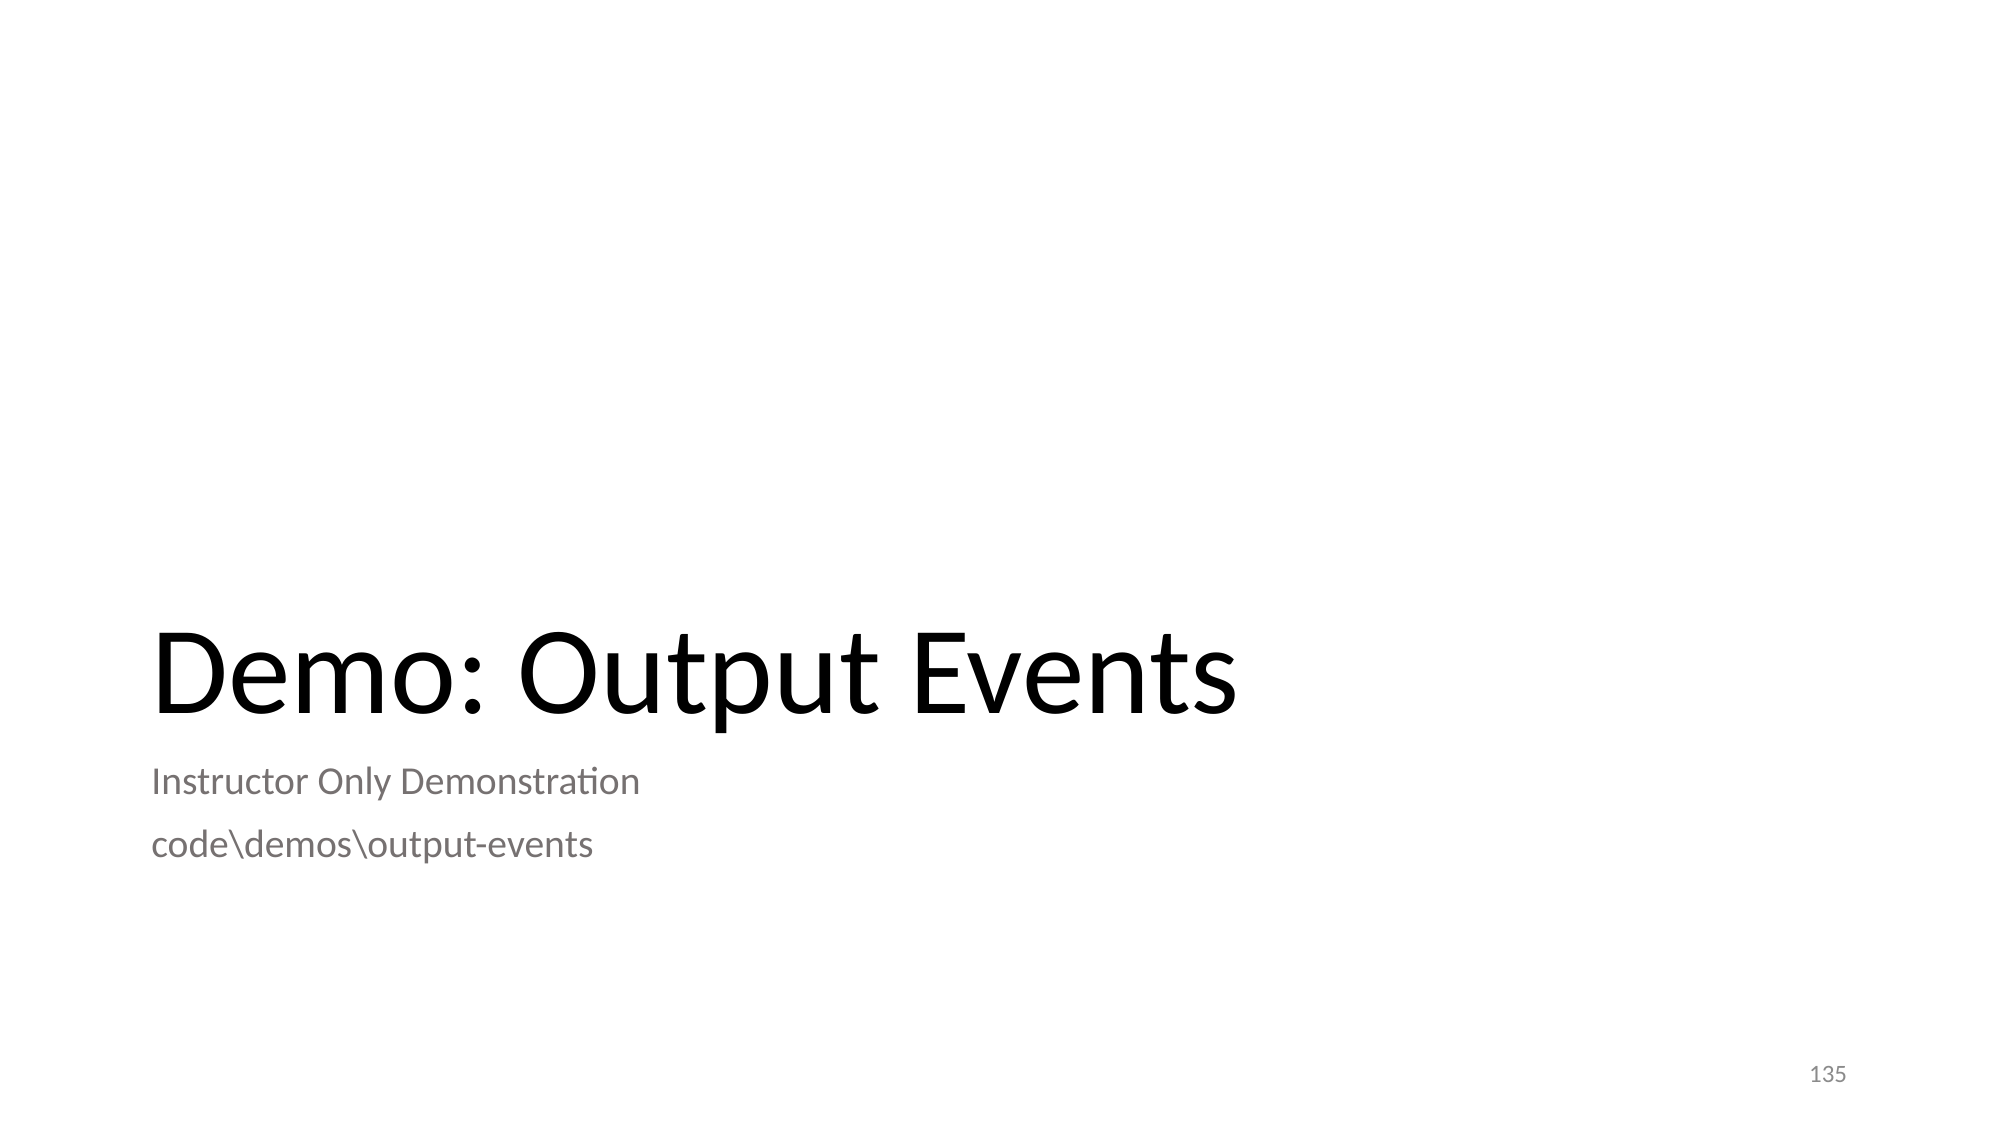

# Demo: Output Events
Instructor Only Demonstration
code\demos\output-events

135